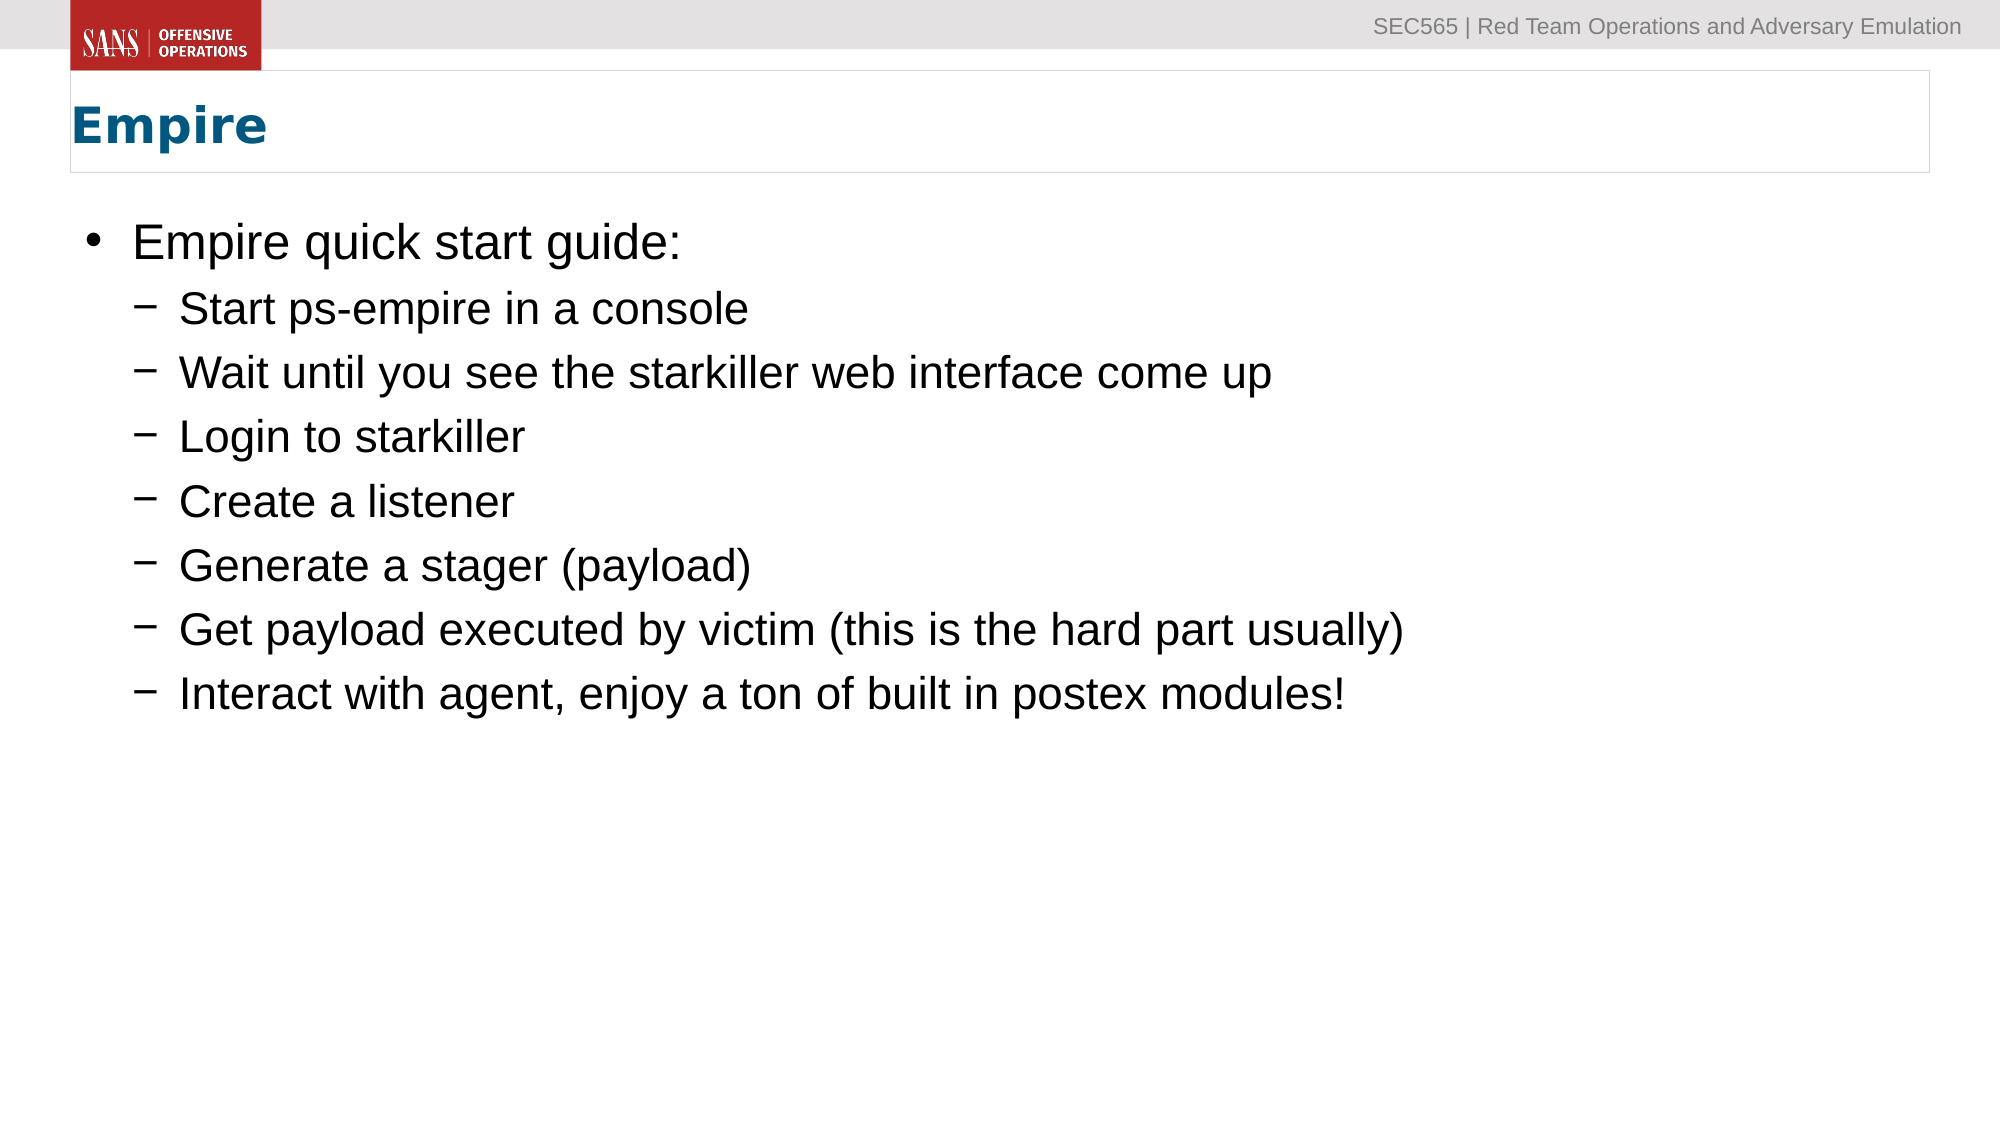

# Empire
Empire quick start guide:
Start ps-empire in a console
Wait until you see the starkiller web interface come up
Login to starkiller
Create a listener
Generate a stager (payload)
Get payload executed by victim (this is the hard part usually)
Interact with agent, enjoy a ton of built in postex modules!